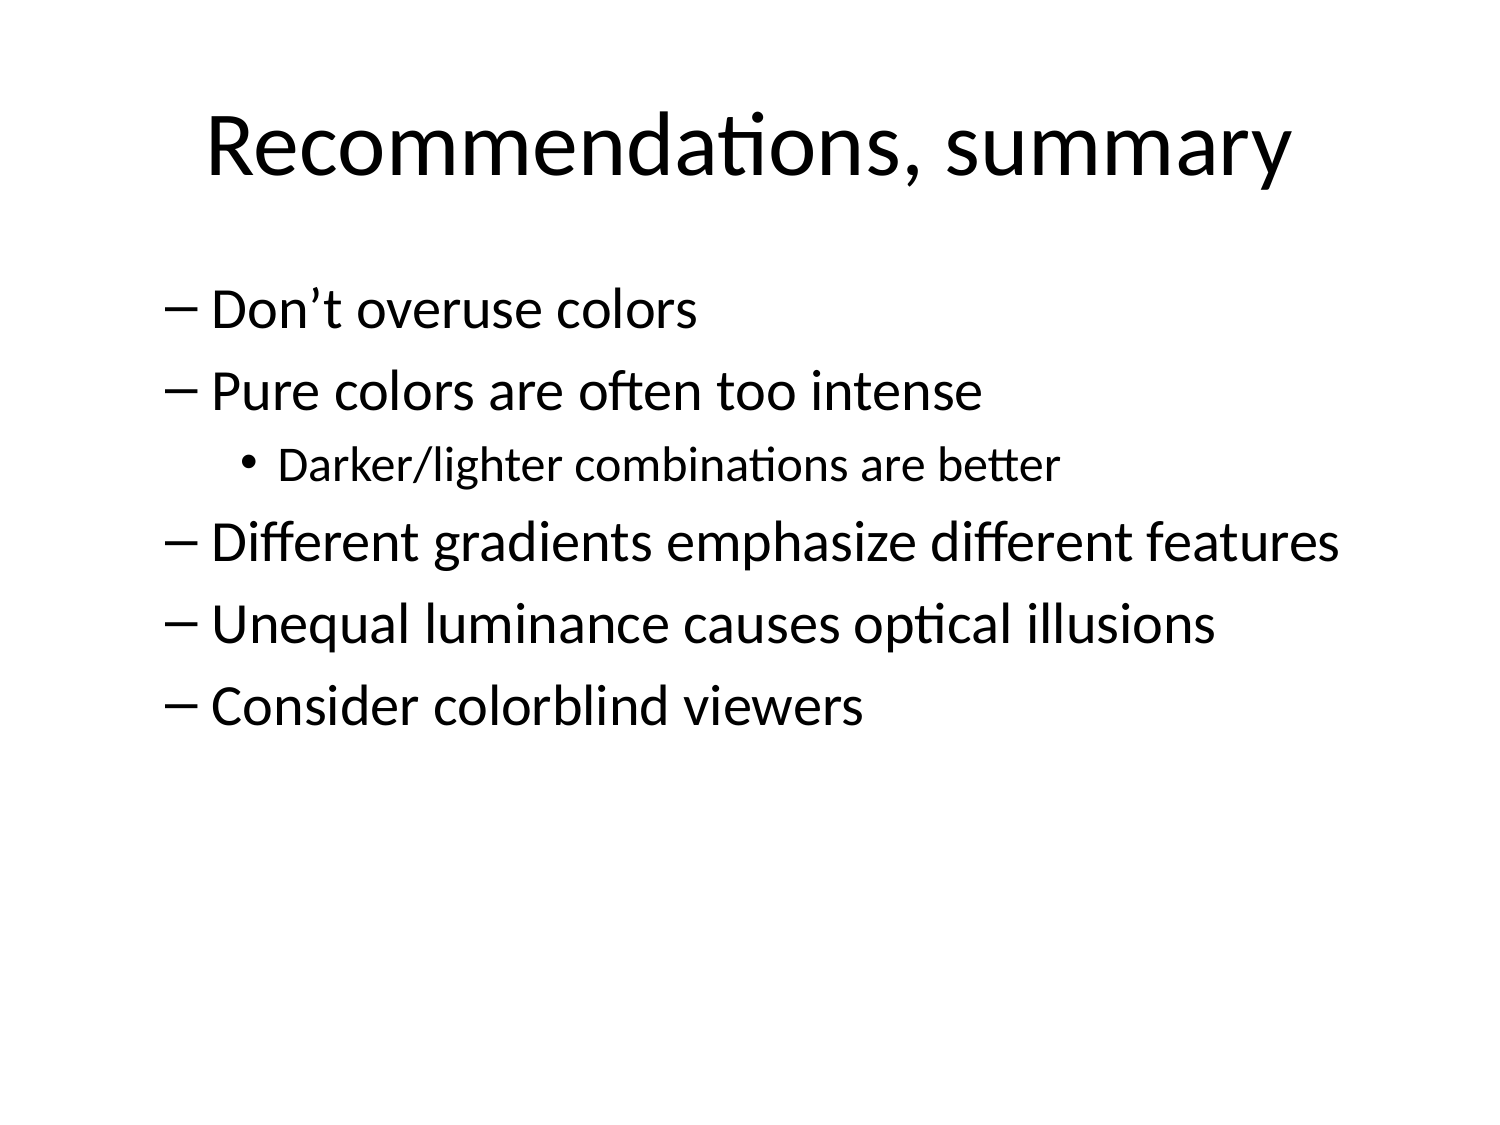

# Recommendations, summary
Don’t overuse colors
Pure colors are often too intense
Darker/lighter combinations are better
Different gradients emphasize different features
Unequal luminance causes optical illusions
Consider colorblind viewers